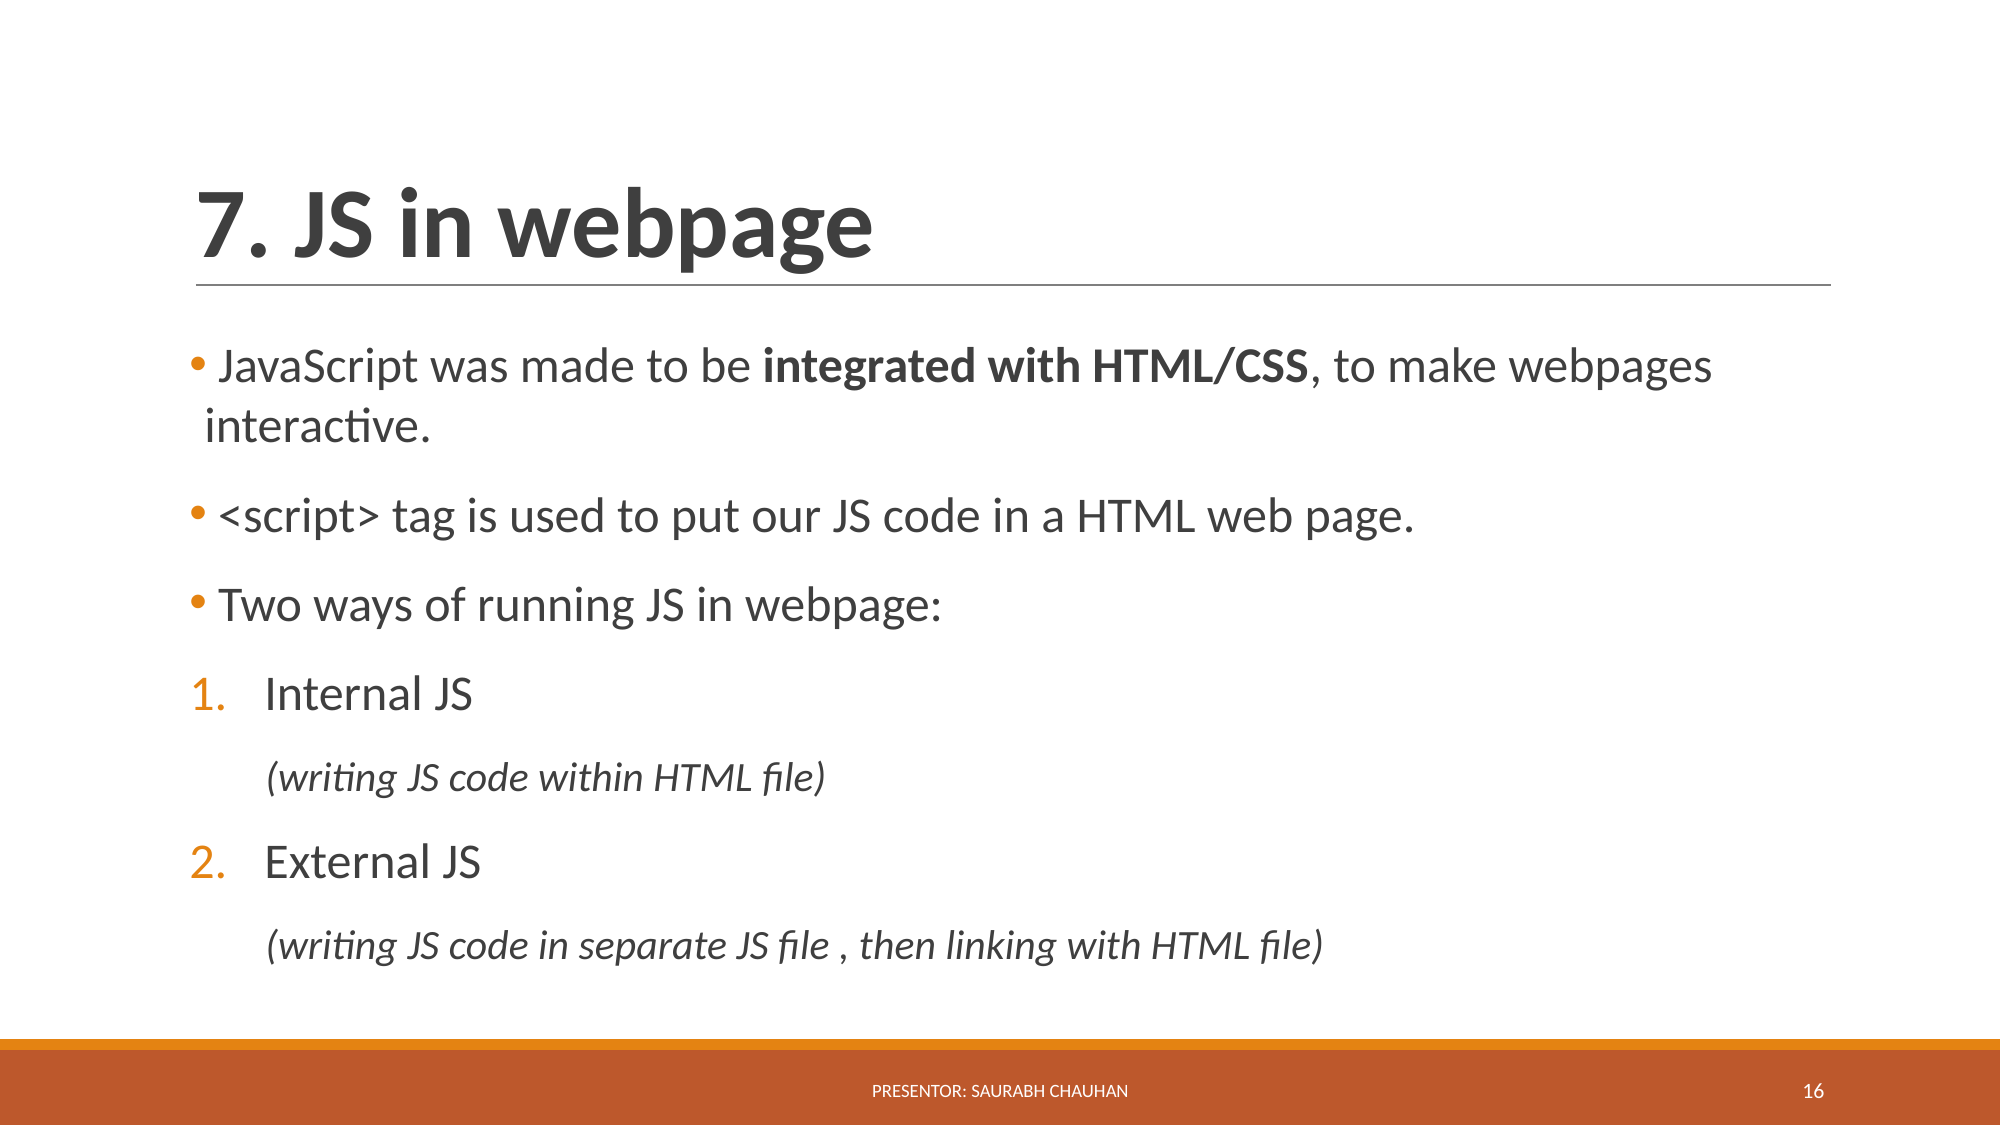

# 7. JS in webpage
 JavaScript was made to be integrated with HTML/CSS, to make webpages   interactive.
 <script> tag is used to put our JS code in a HTML web page.
 Two ways of running JS in webpage:
Internal JS
        (writing JS code within HTML file)
External JS
        (writing JS code in separate JS file , then linking with HTML file)

PRESENTOR: SAURABH CHAUHAN
16